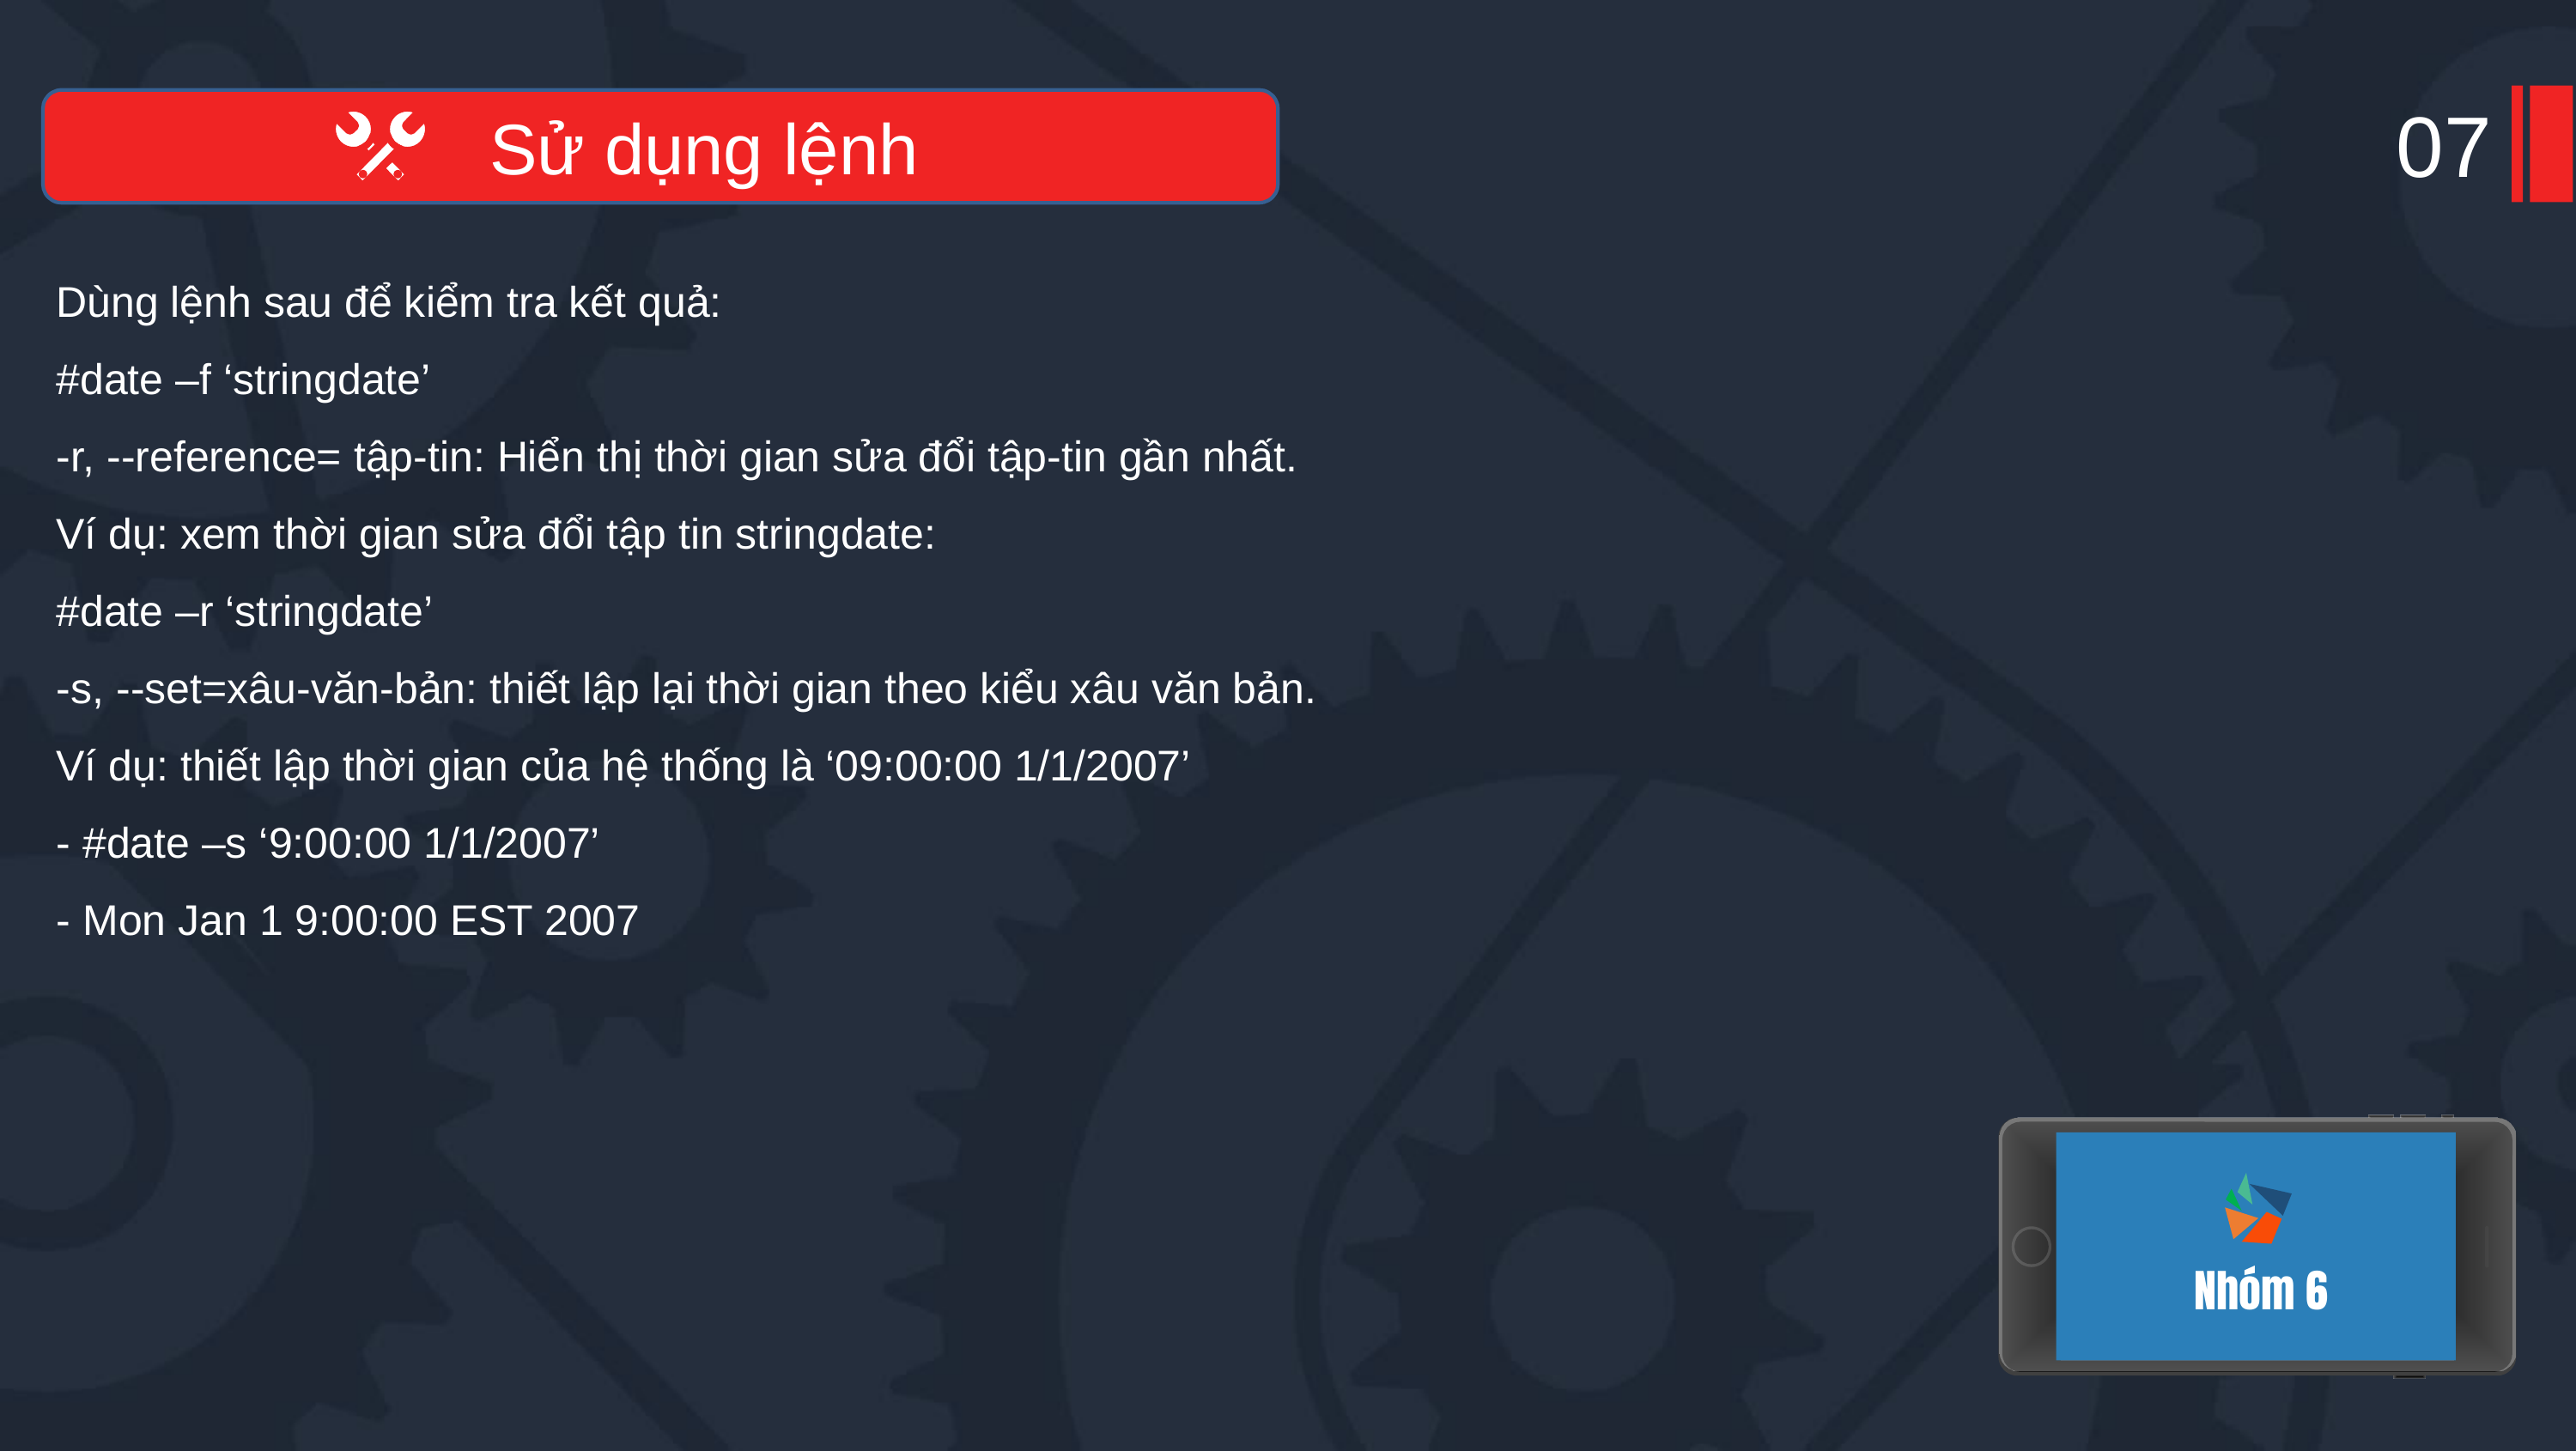

07

Sử dụng lệnh

Dùng lệnh sau để kiểm tra kết quả:
#date –f ‘stringdate’
-r, --reference= tập-tin: Hiển thị thời gian sửa đổi tập-tin gần nhất.
Ví dụ: xem thời gian sửa đổi tập tin stringdate:
#date –r ‘stringdate’
-s, --set=xâu-văn-bản: thiết lập lại thời gian theo kiểu xâu văn bản.
Ví dụ: thiết lập thời gian của hệ thống là ‘09:00:00 1/1/2007’
- #date –s ‘9:00:00 1/1/2007’
- Mon Jan 1 9:00:00 EST 2007

Nhóm 6